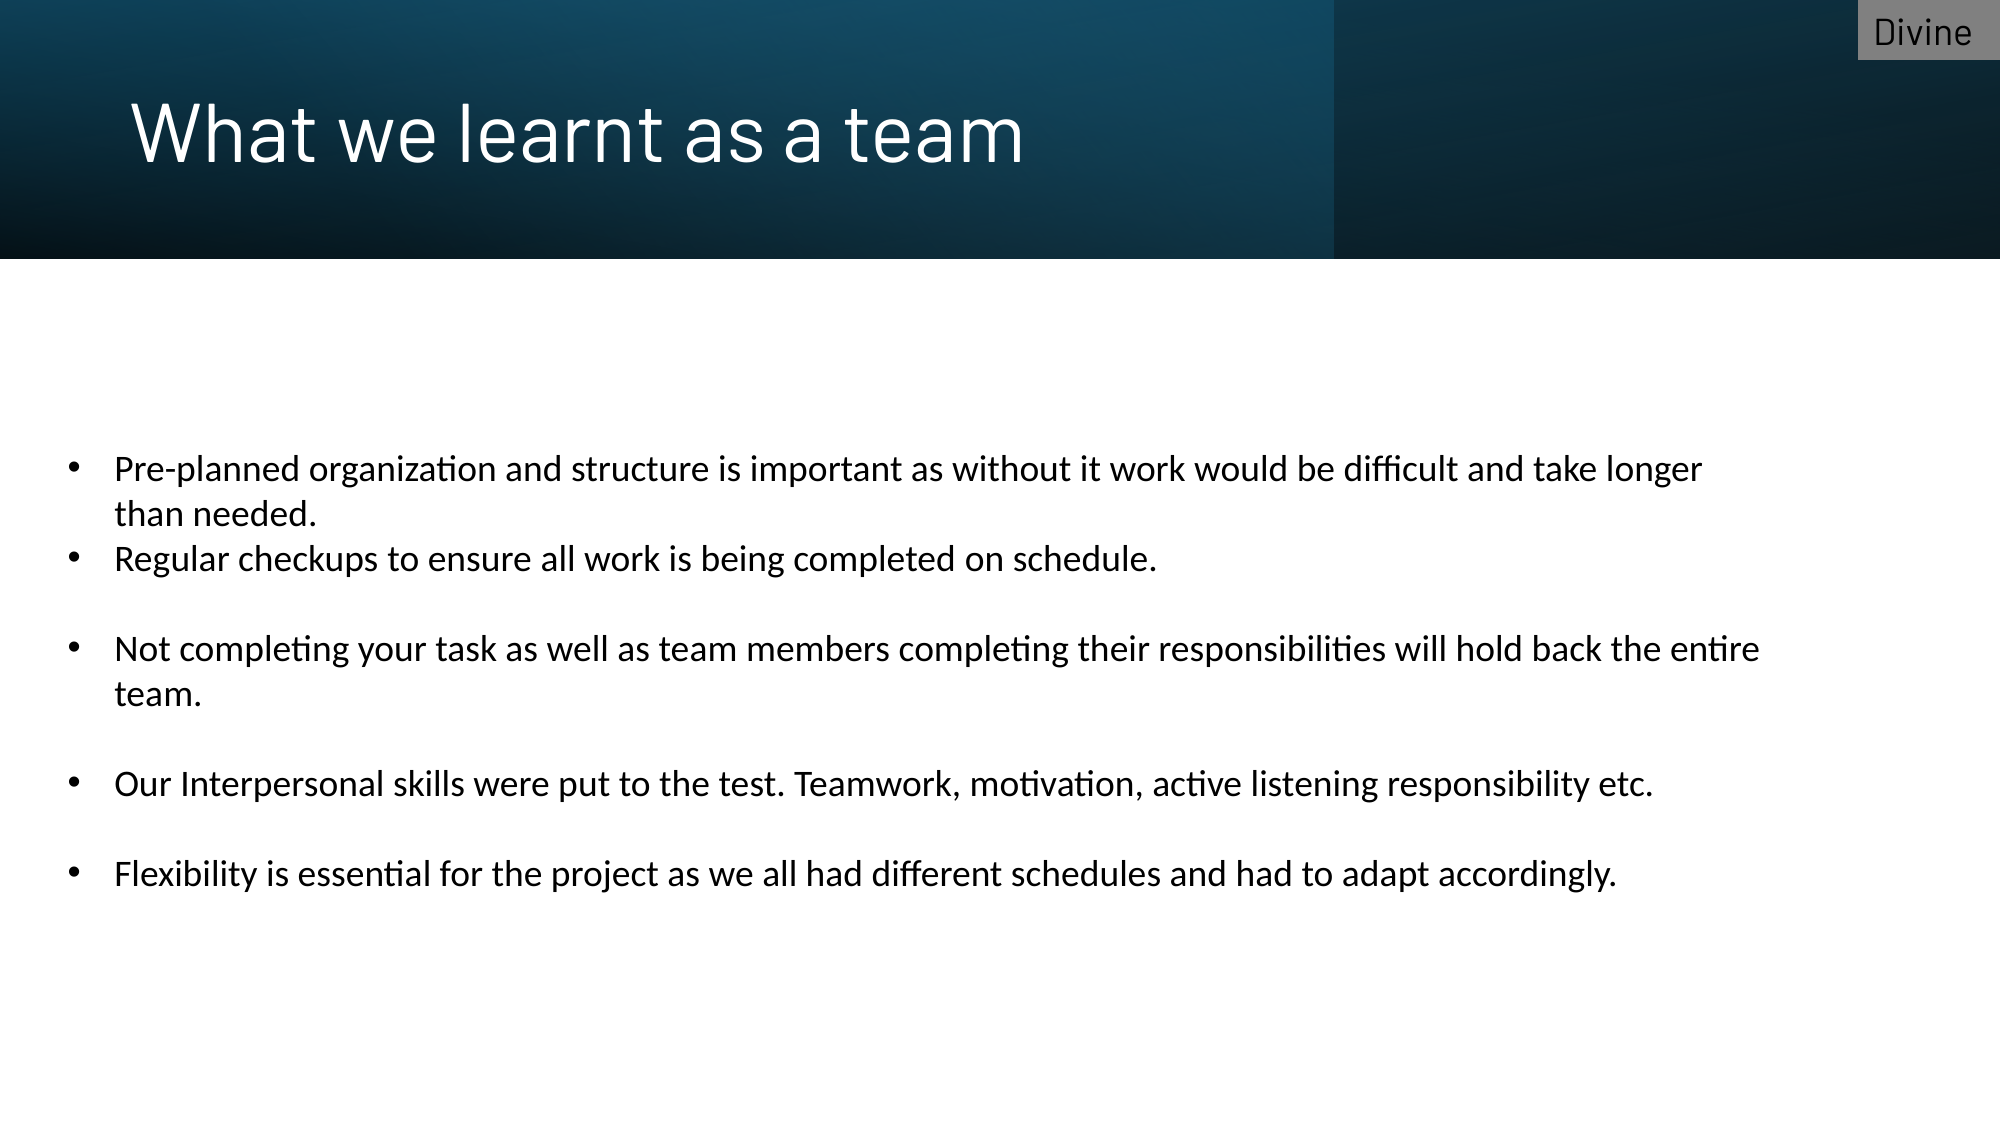

Divine
# What we learnt as a team

Pre-planned organization and structure is important as without it work would be difficult and take longer than needed.
Regular checkups to ensure all work is being completed on schedule.

Not completing your task as well as team members completing their responsibilities will hold back the entire team.

Our Interpersonal skills were put to the test. Teamwork, motivation, active listening responsibility etc.

Flexibility is essential for the project as we all had different schedules and had to adapt accordingly.